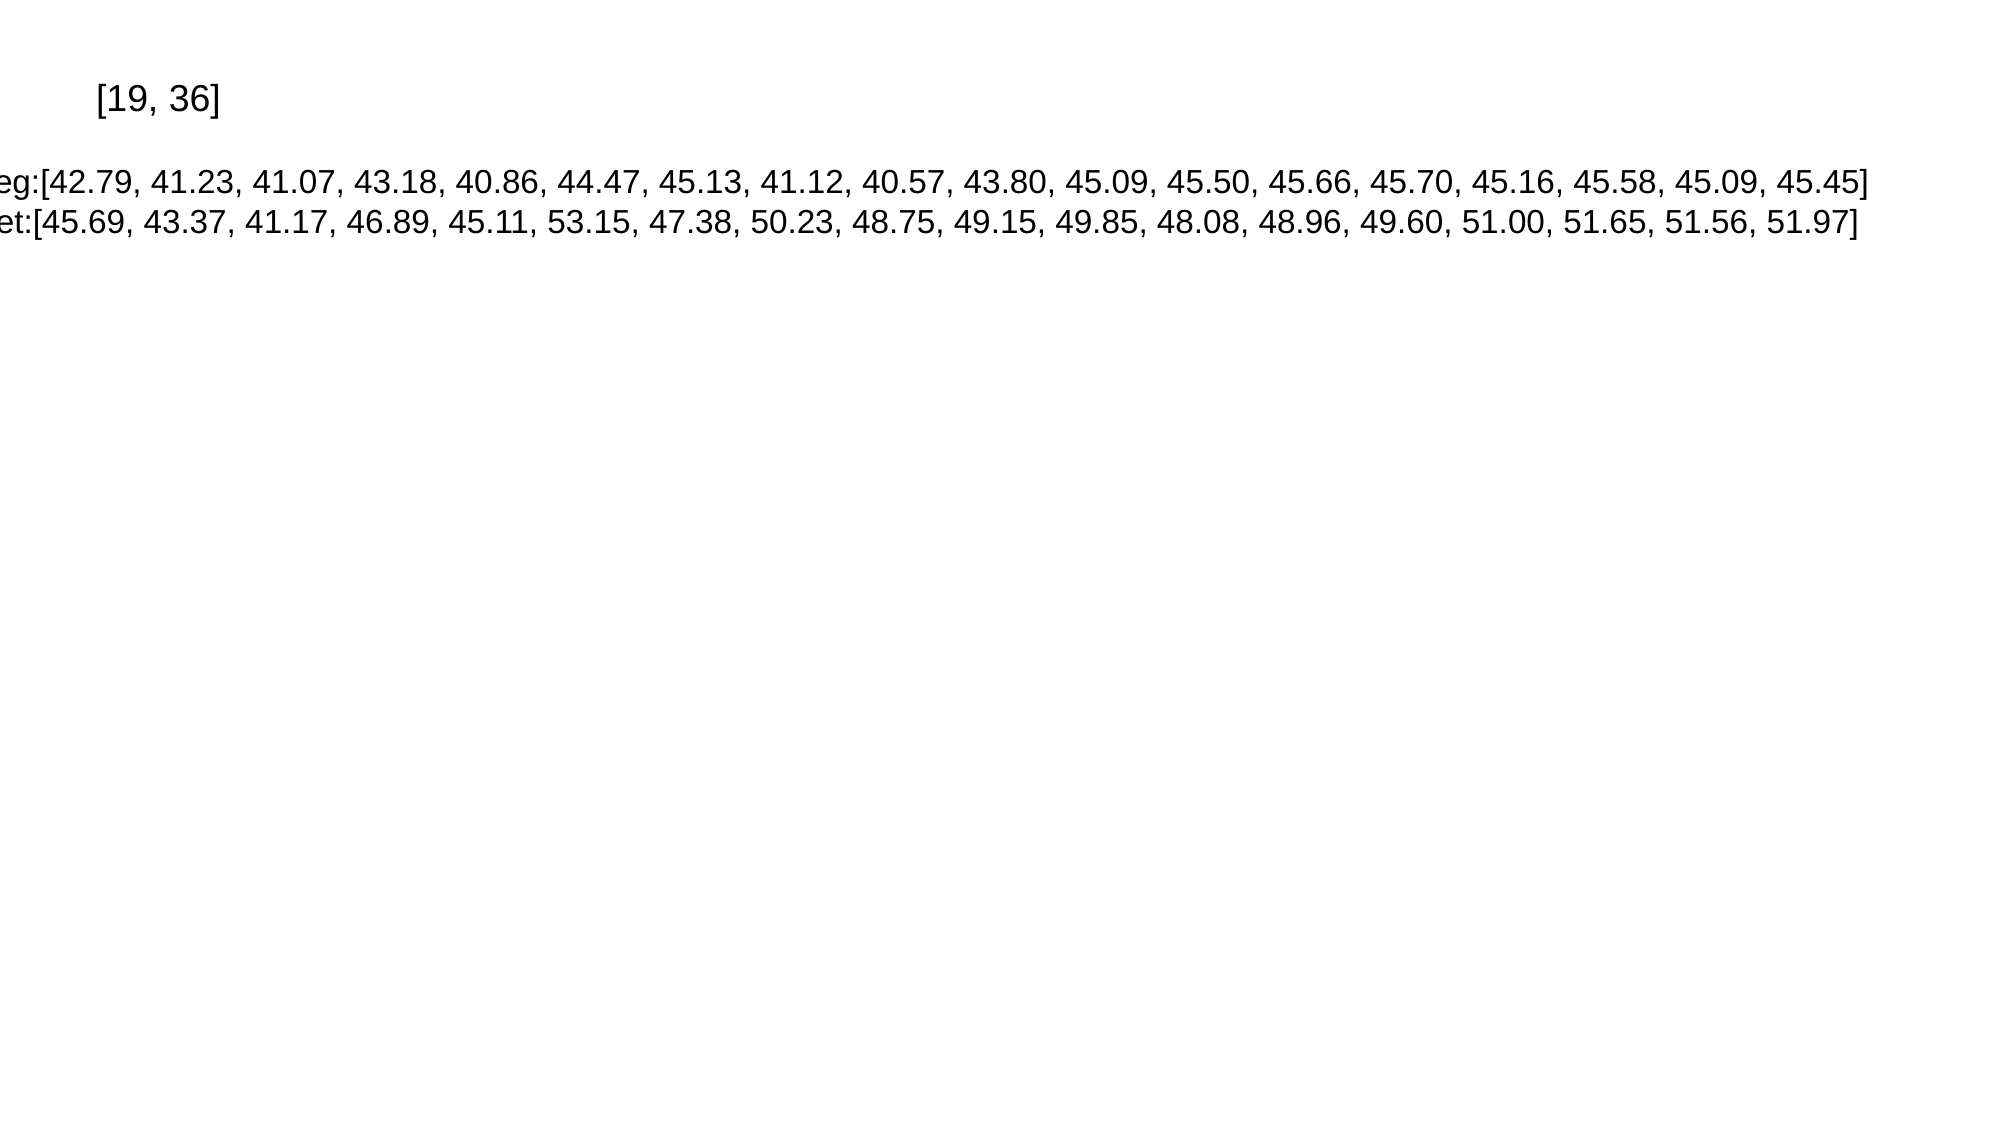

[19, 36]
Seg:[42.79, 41.23, 41.07, 43.18, 40.86, 44.47, 45.13, 41.12, 40.57, 43.80, 45.09, 45.50, 45.66, 45.70, 45.16, 45.58, 45.09, 45.45]
Det:[45.69, 43.37, 41.17, 46.89, 45.11, 53.15, 47.38, 50.23, 48.75, 49.15, 49.85, 48.08, 48.96, 49.60, 51.00, 51.65, 51.56, 51.97]